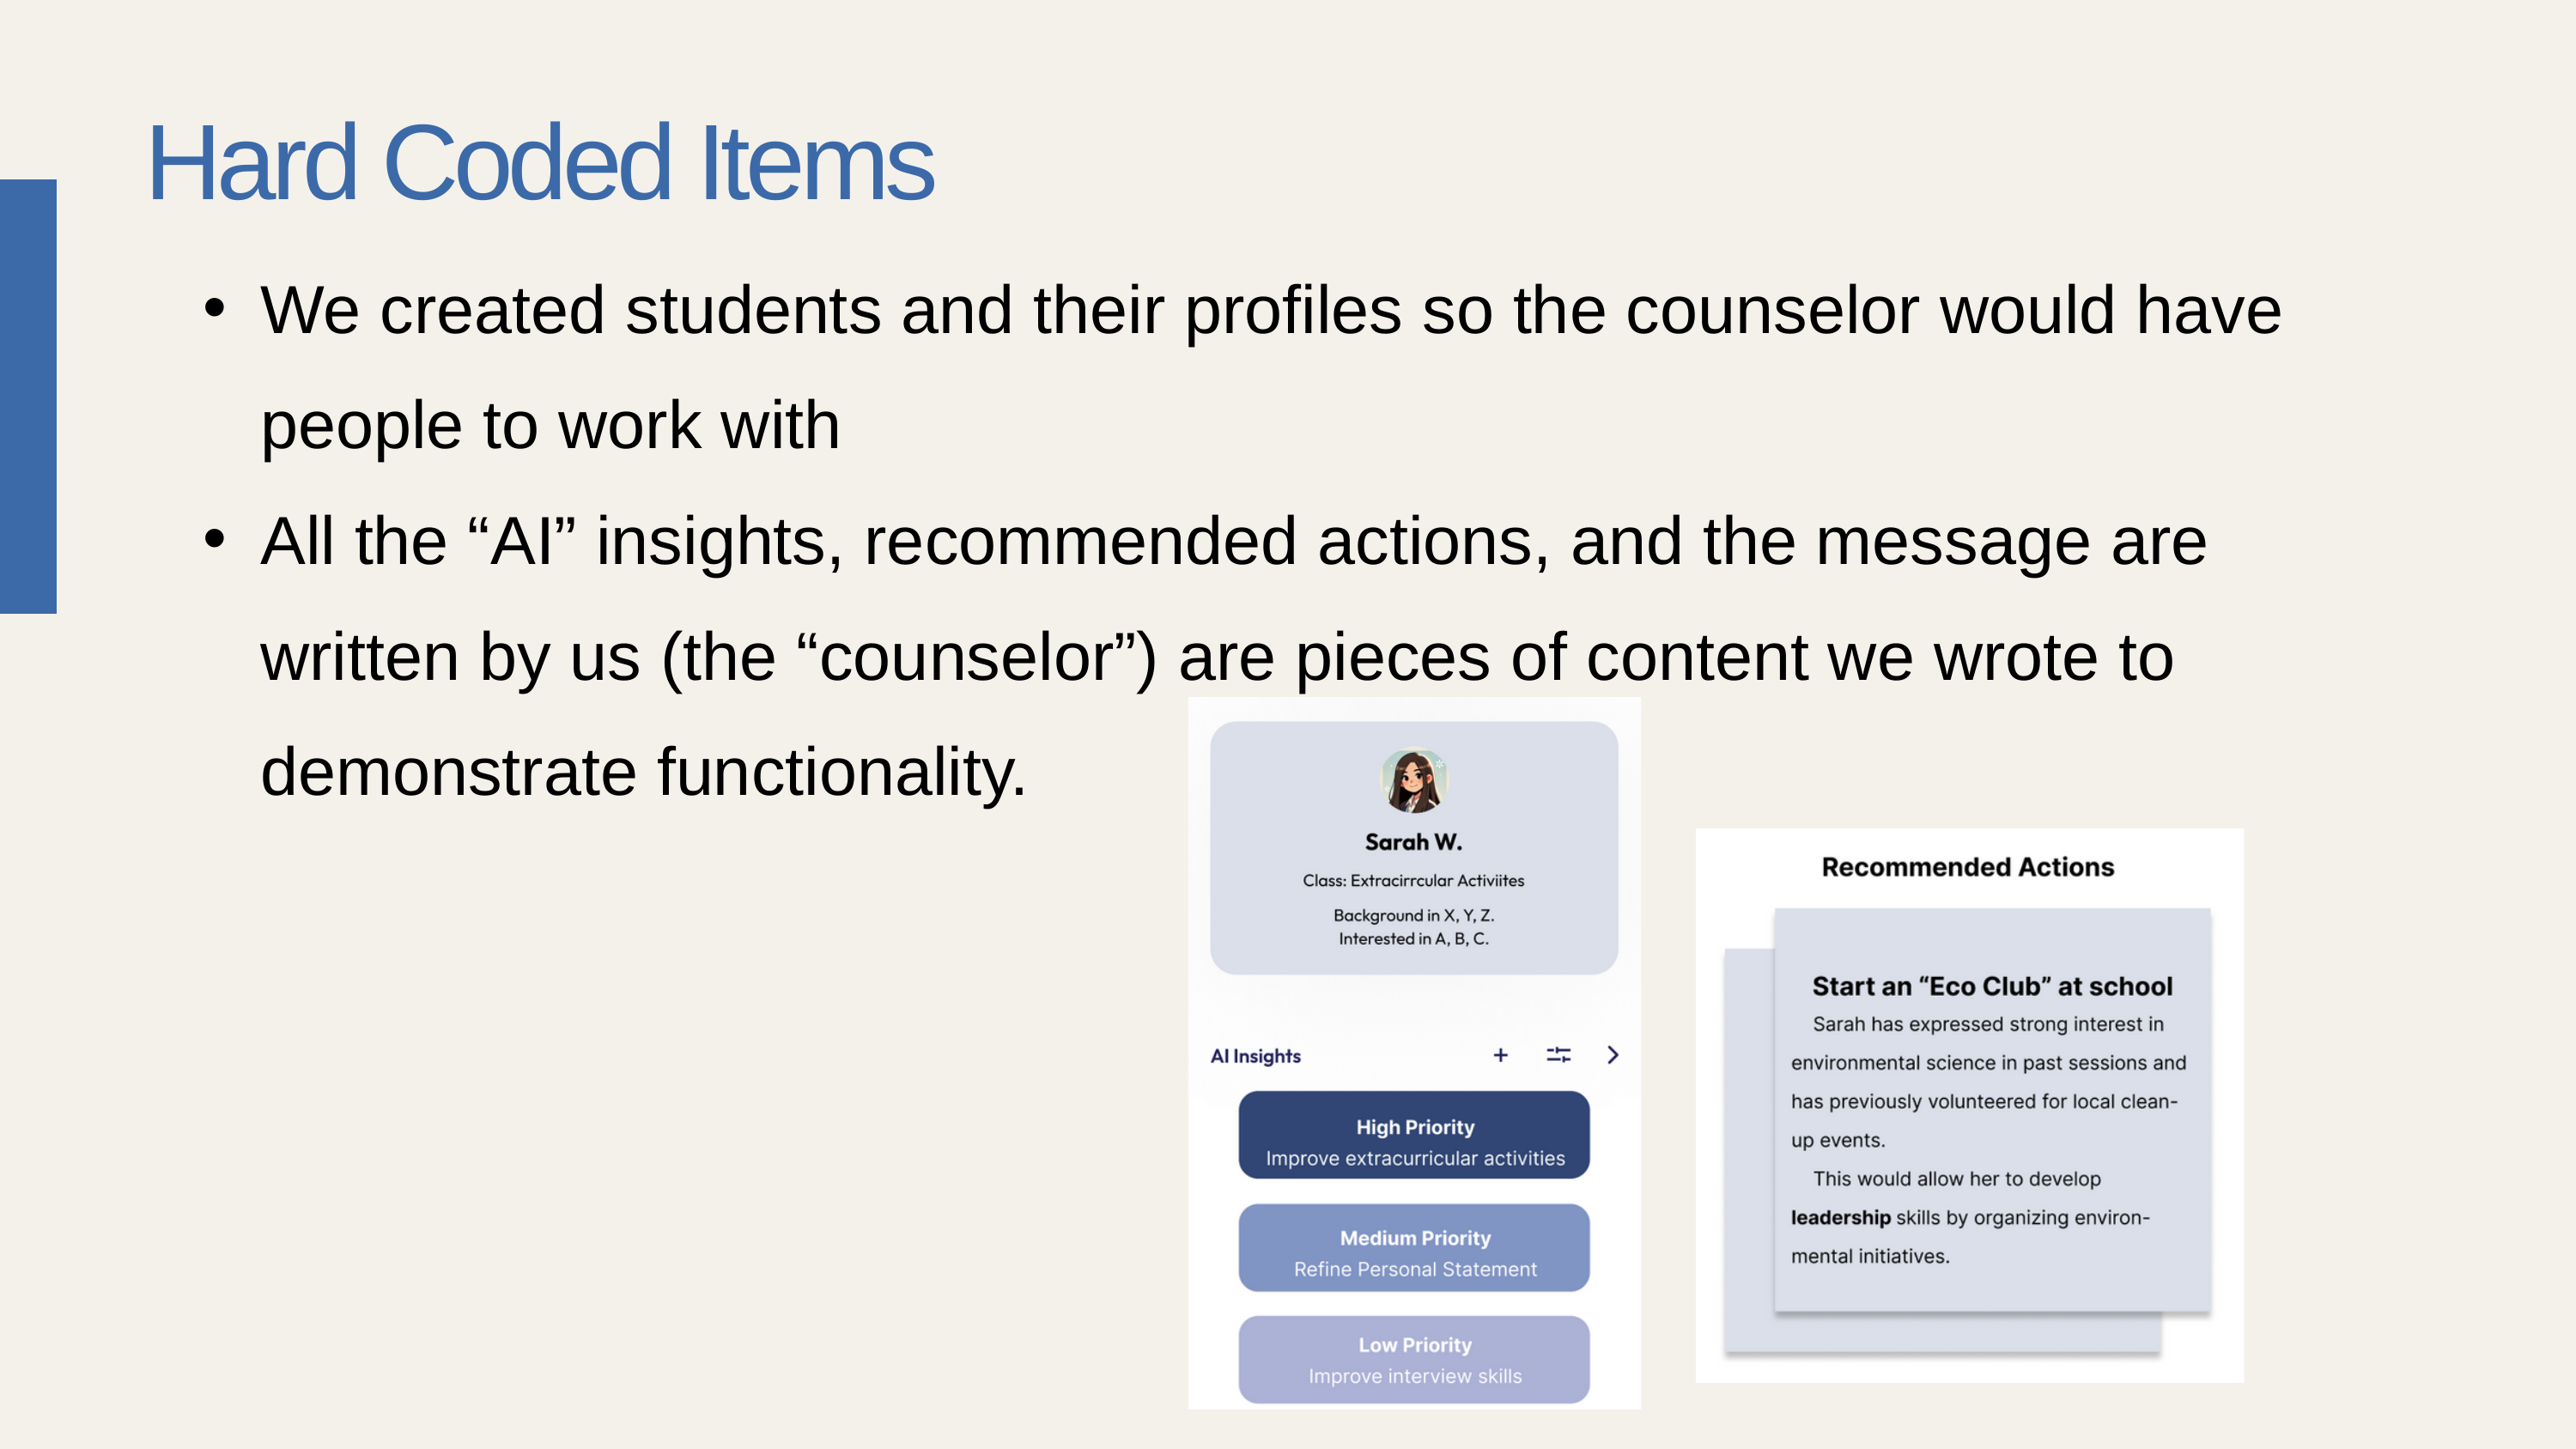

Hard Coded Items

We created students and their profiles so the counselor would have people to work with
All the “AI” insights, recommended actions, and the message are written by us (the “counselor”) are pieces of content we wrote to demonstrate functionality.